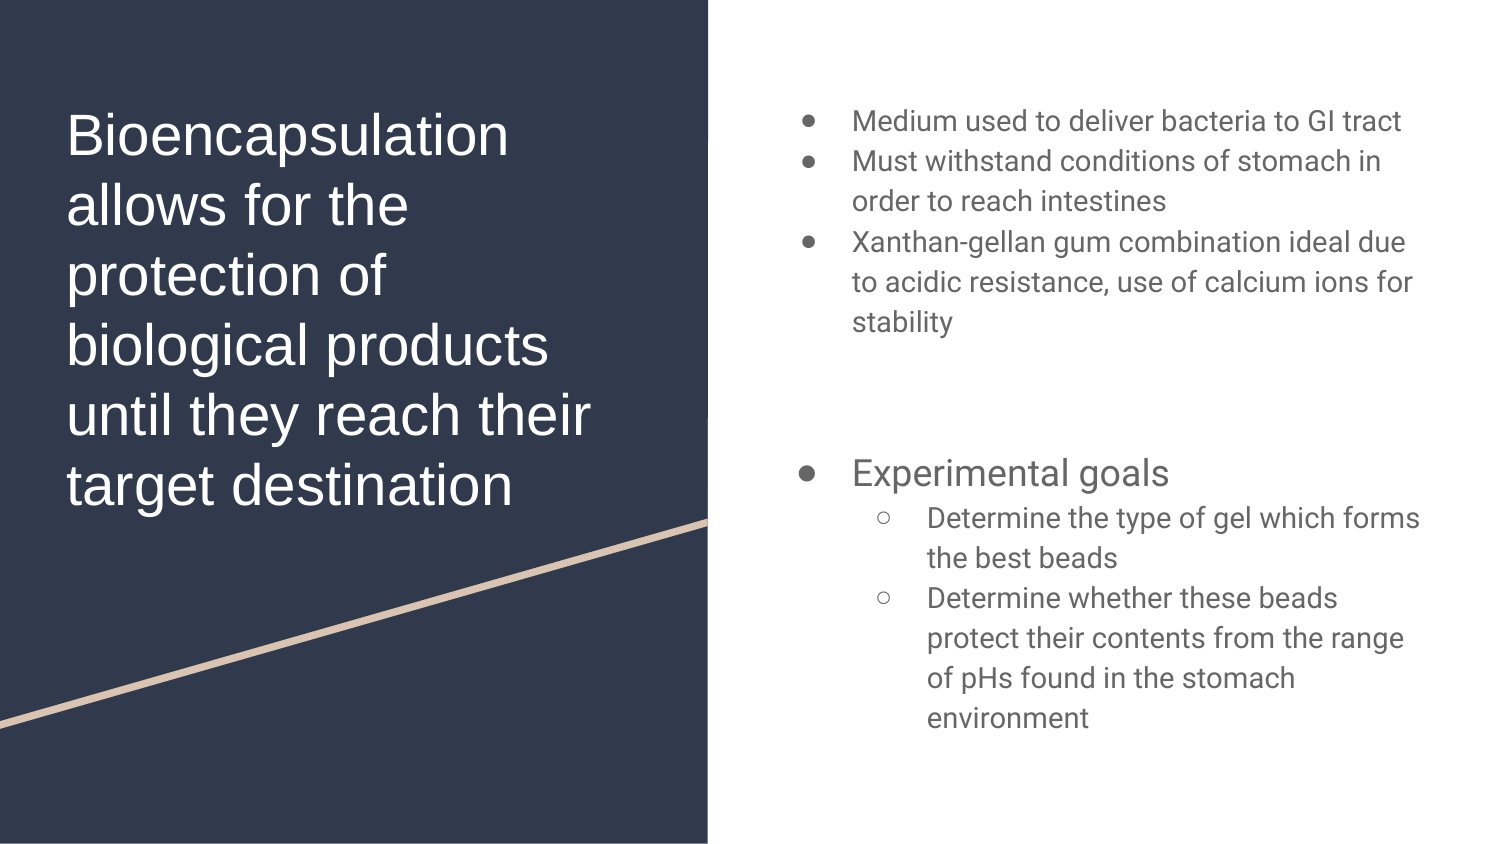

# Bioencapsulation allows for the protection of biological products until they reach their target destination
Medium used to deliver bacteria to GI tract
Must withstand conditions of stomach in order to reach intestines
Xanthan-gellan gum combination ideal due to acidic resistance, use of calcium ions for stability

Experimental goals
Determine the type of gel which forms the best beads
Determine whether these beads protect their contents from the range of pHs found in the stomach environment